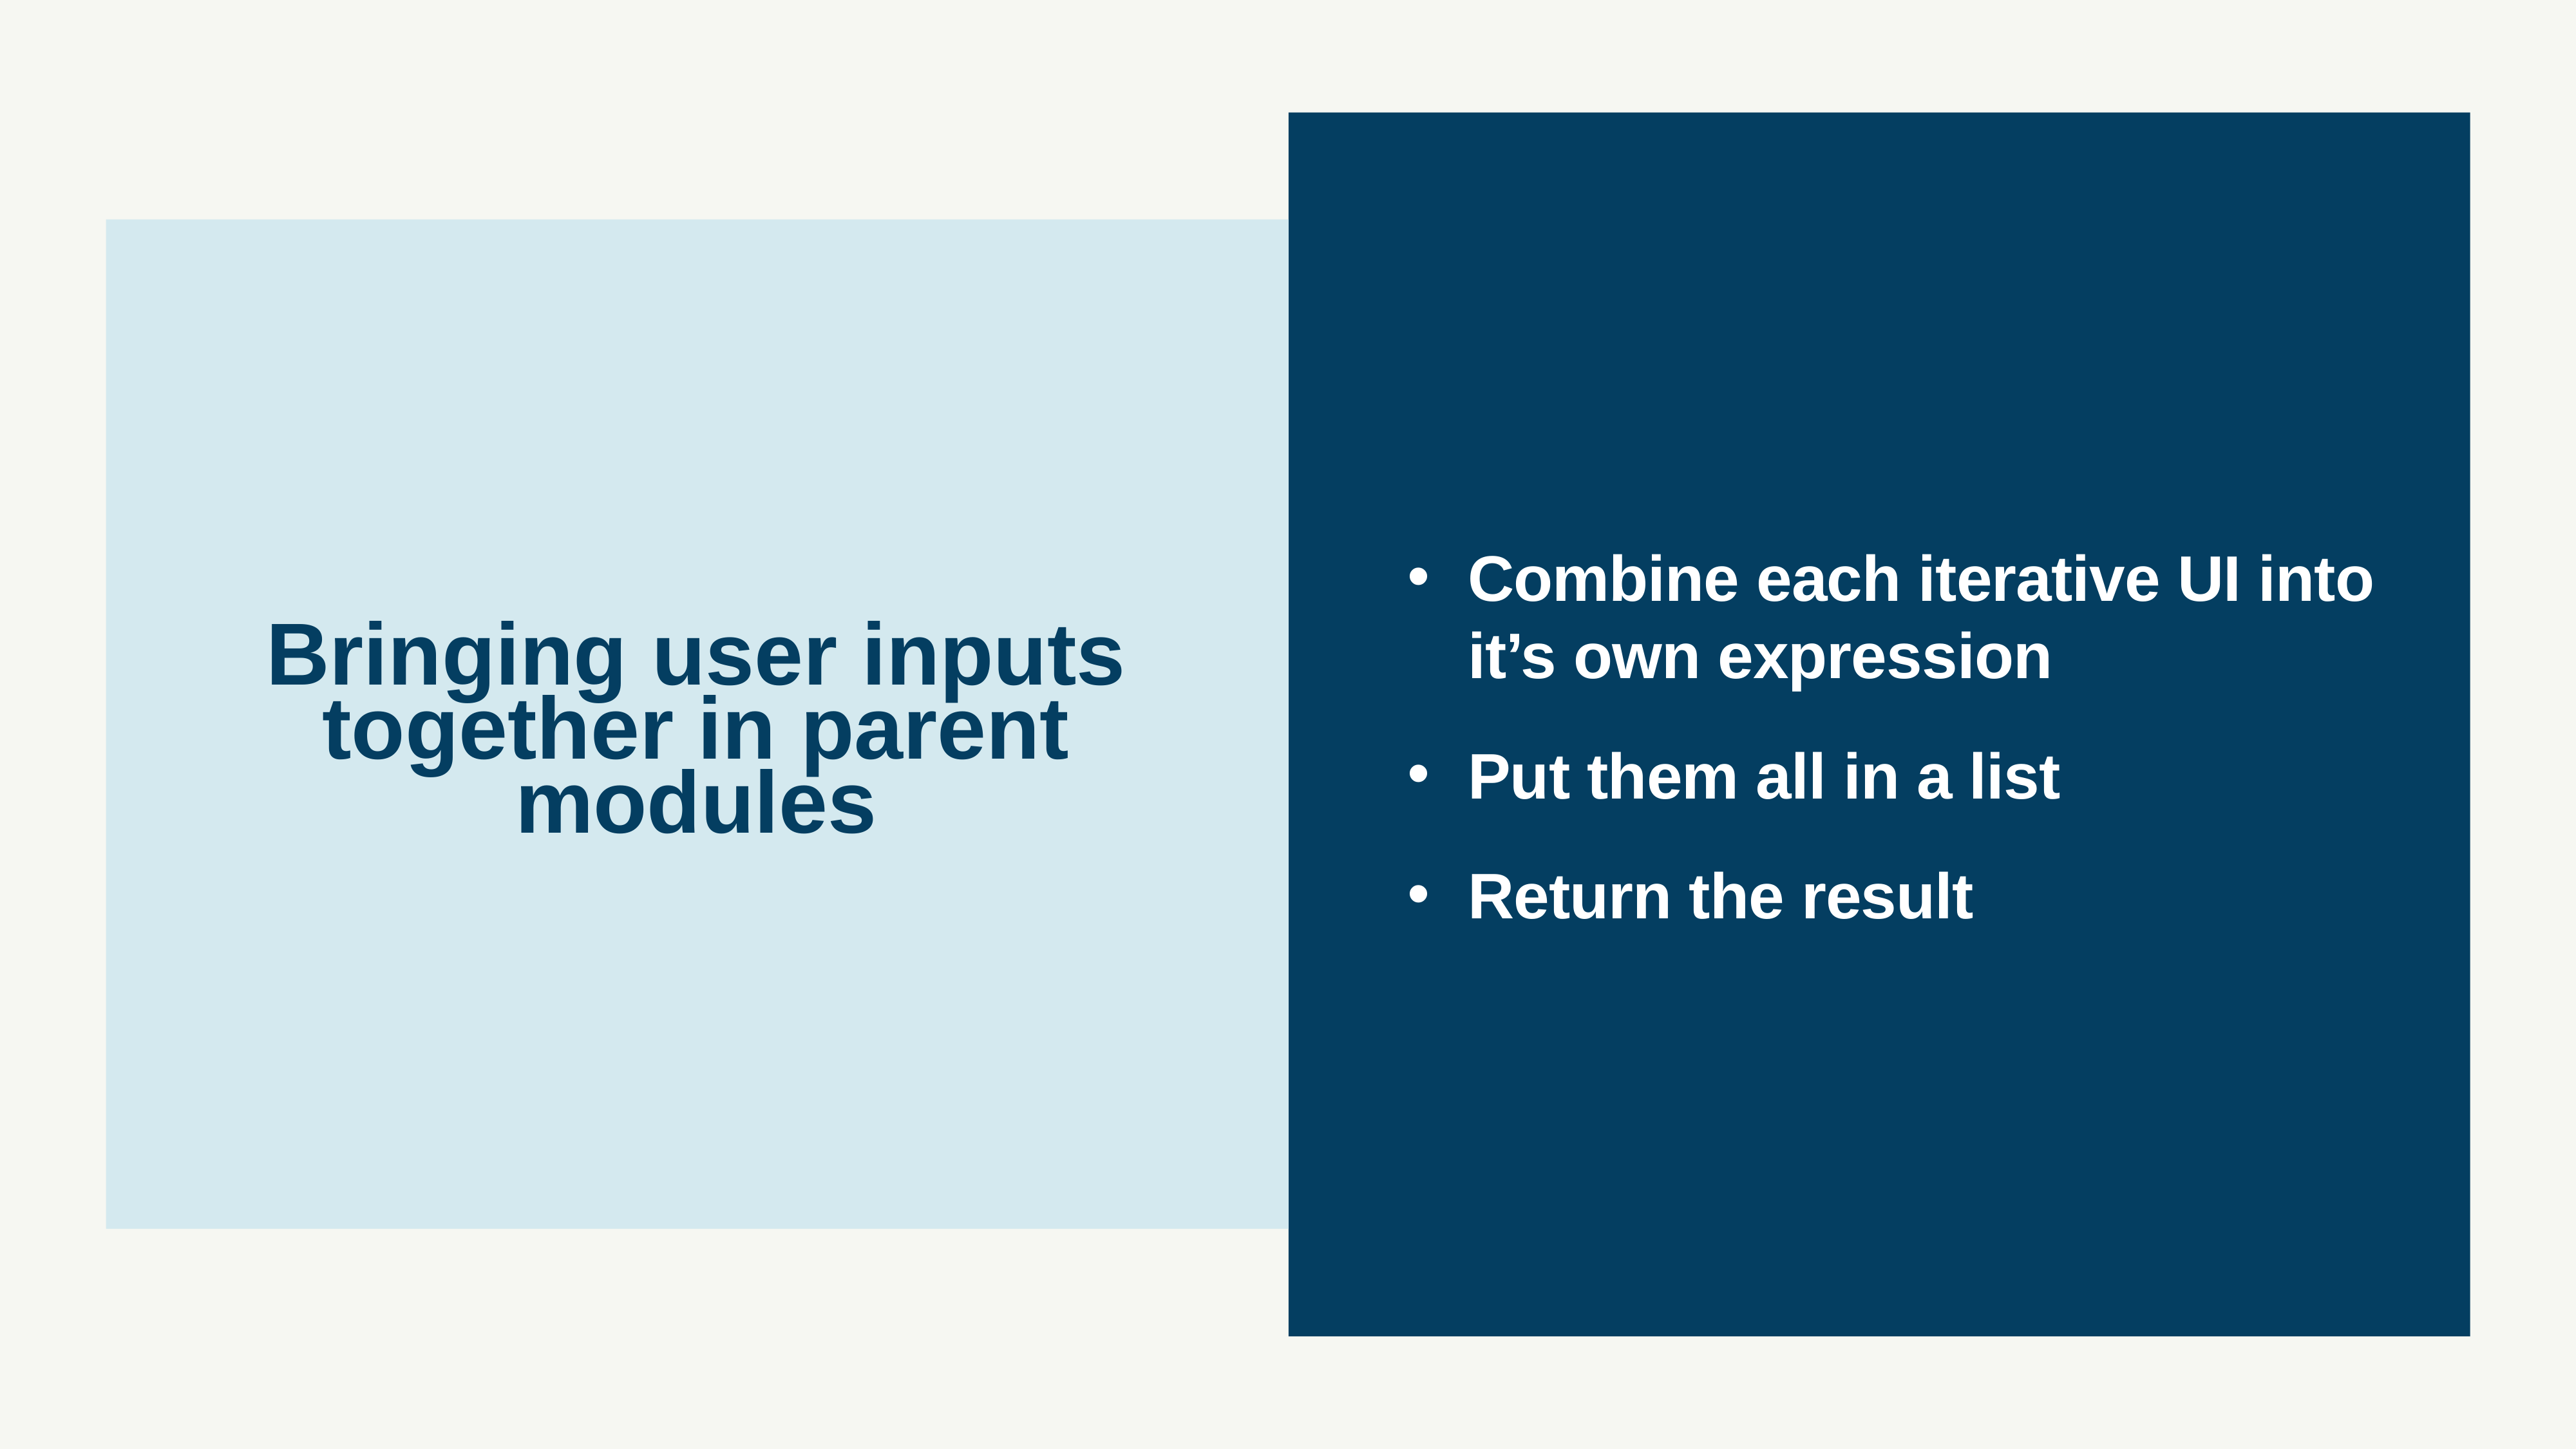

Combine each iterative UI into it’s own expression
Put them all in a list
Return the result
# Bringing user inputs together in parent modules